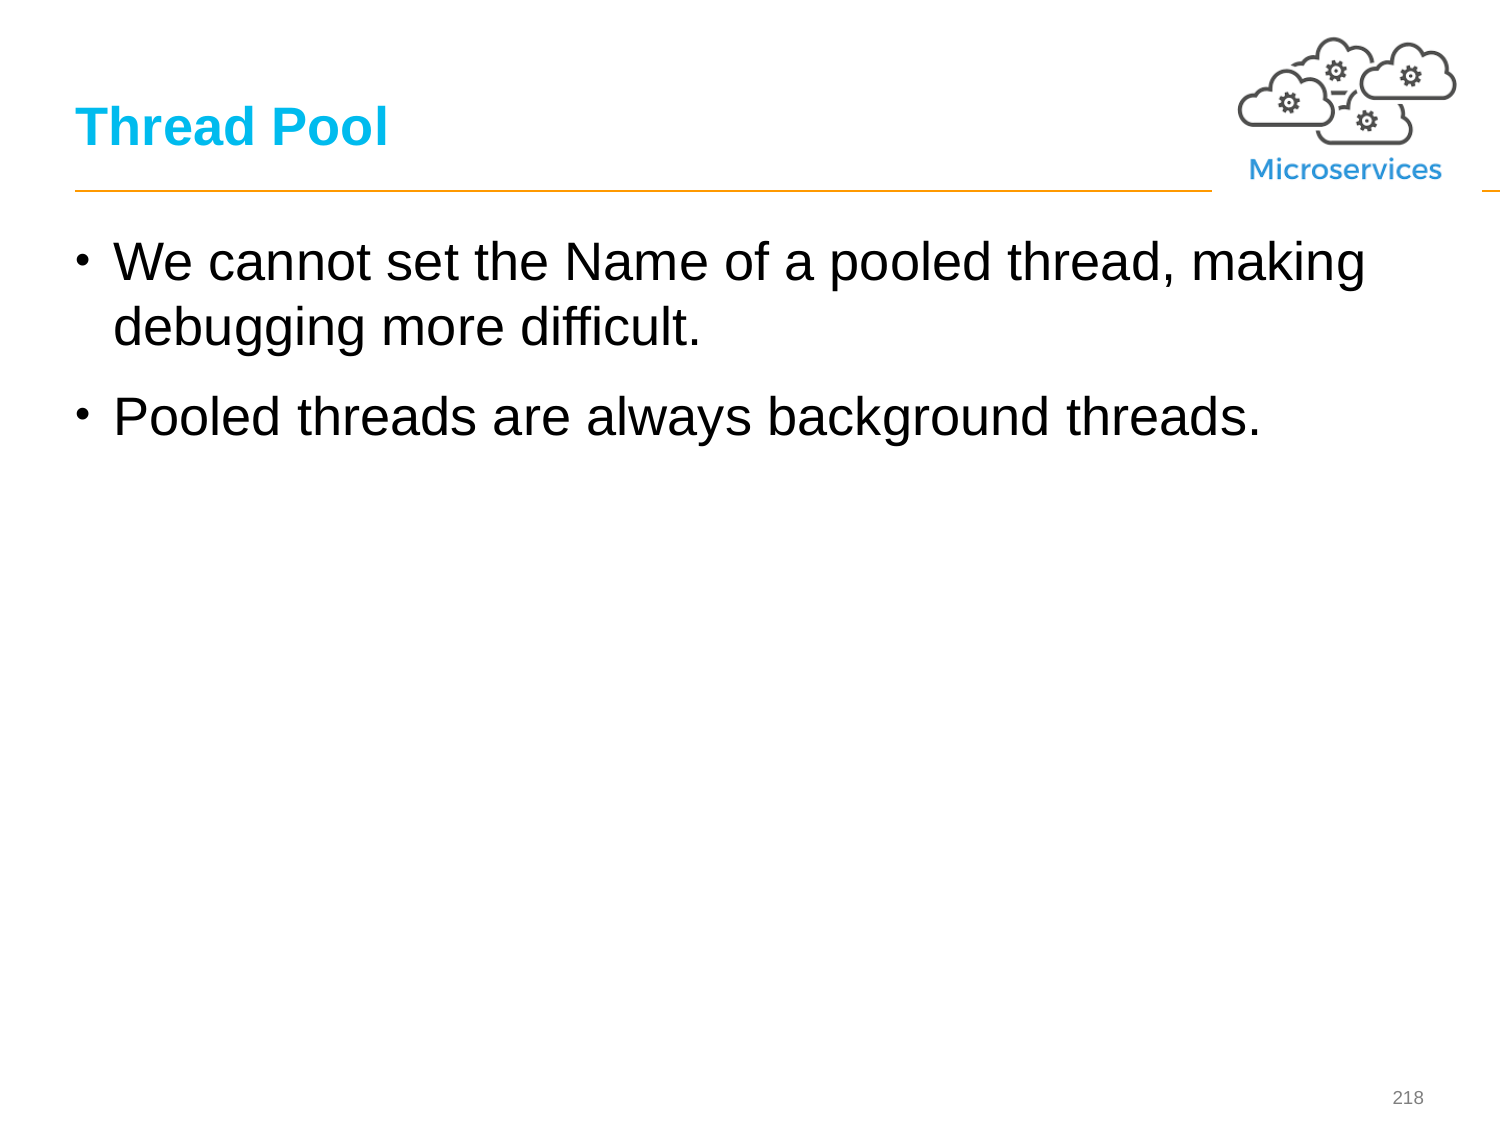

# Thread Pool
We cannot set the Name of a pooled thread, making debugging more difficult.
Pooled threads are always background threads.